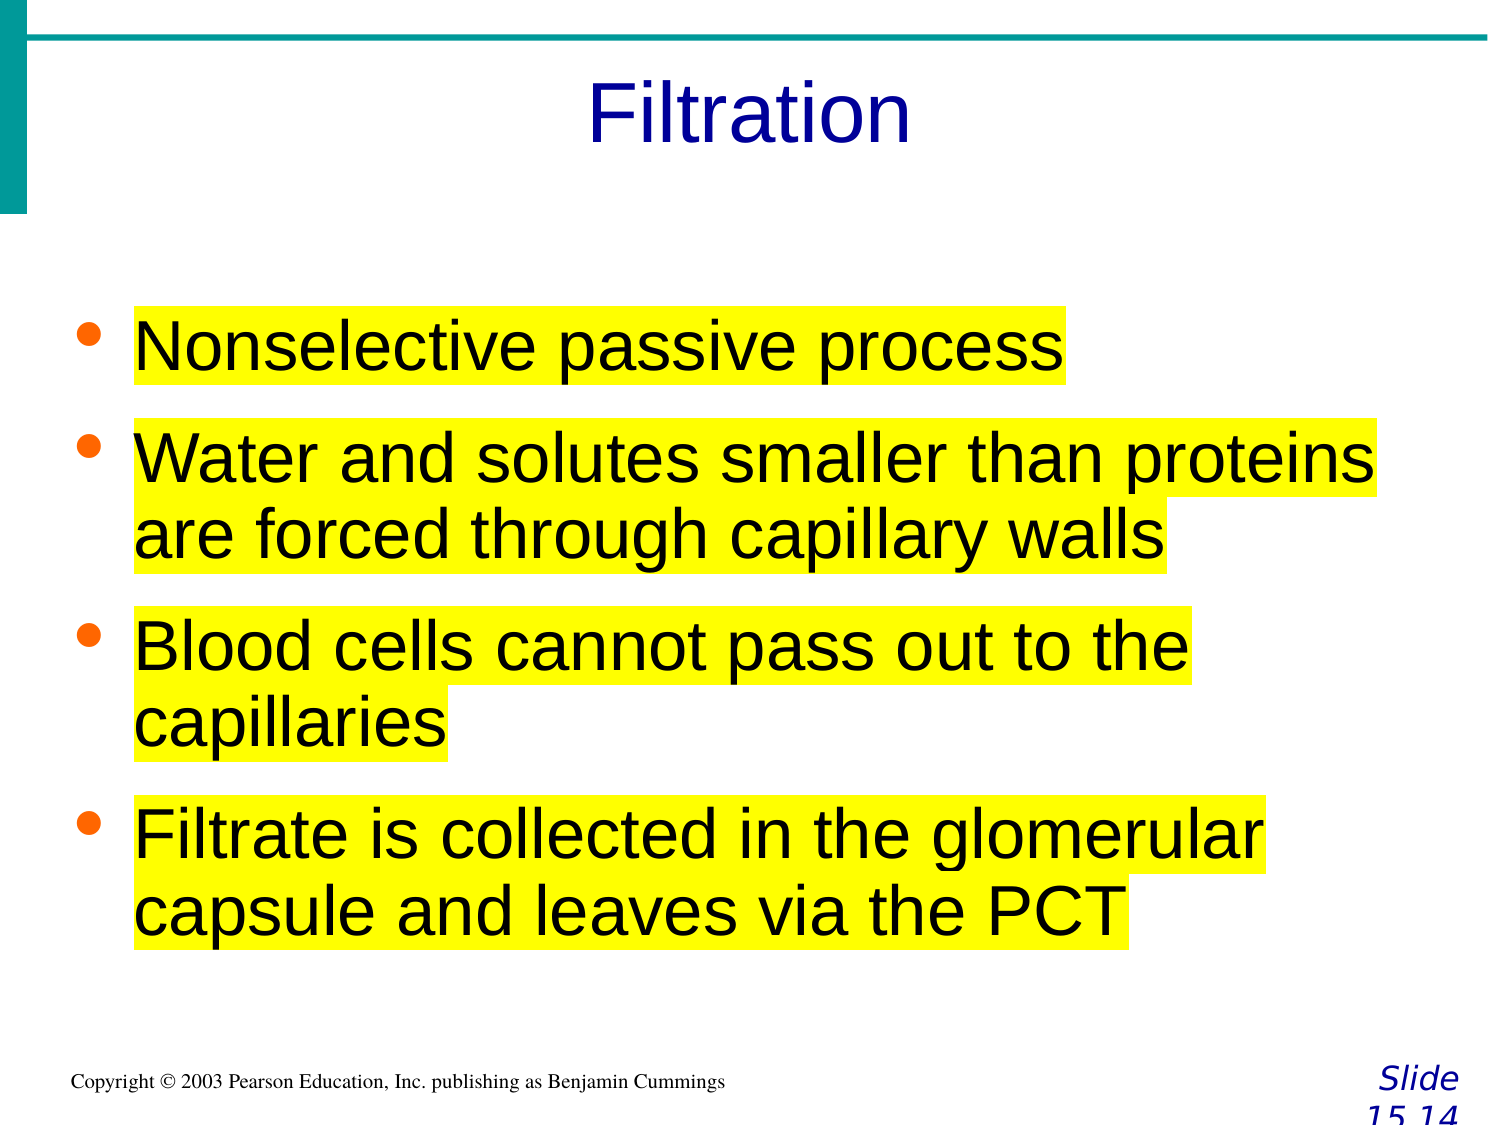

Filtration
Nonselective passive process
Water and solutes smaller than proteins are forced through capillary walls
Blood cells cannot pass out to the capillaries
Filtrate is collected in the glomerular capsule and leaves via the PCT
Slide 15.14
Copyright © 2003 Pearson Education, Inc. publishing as Benjamin Cummings